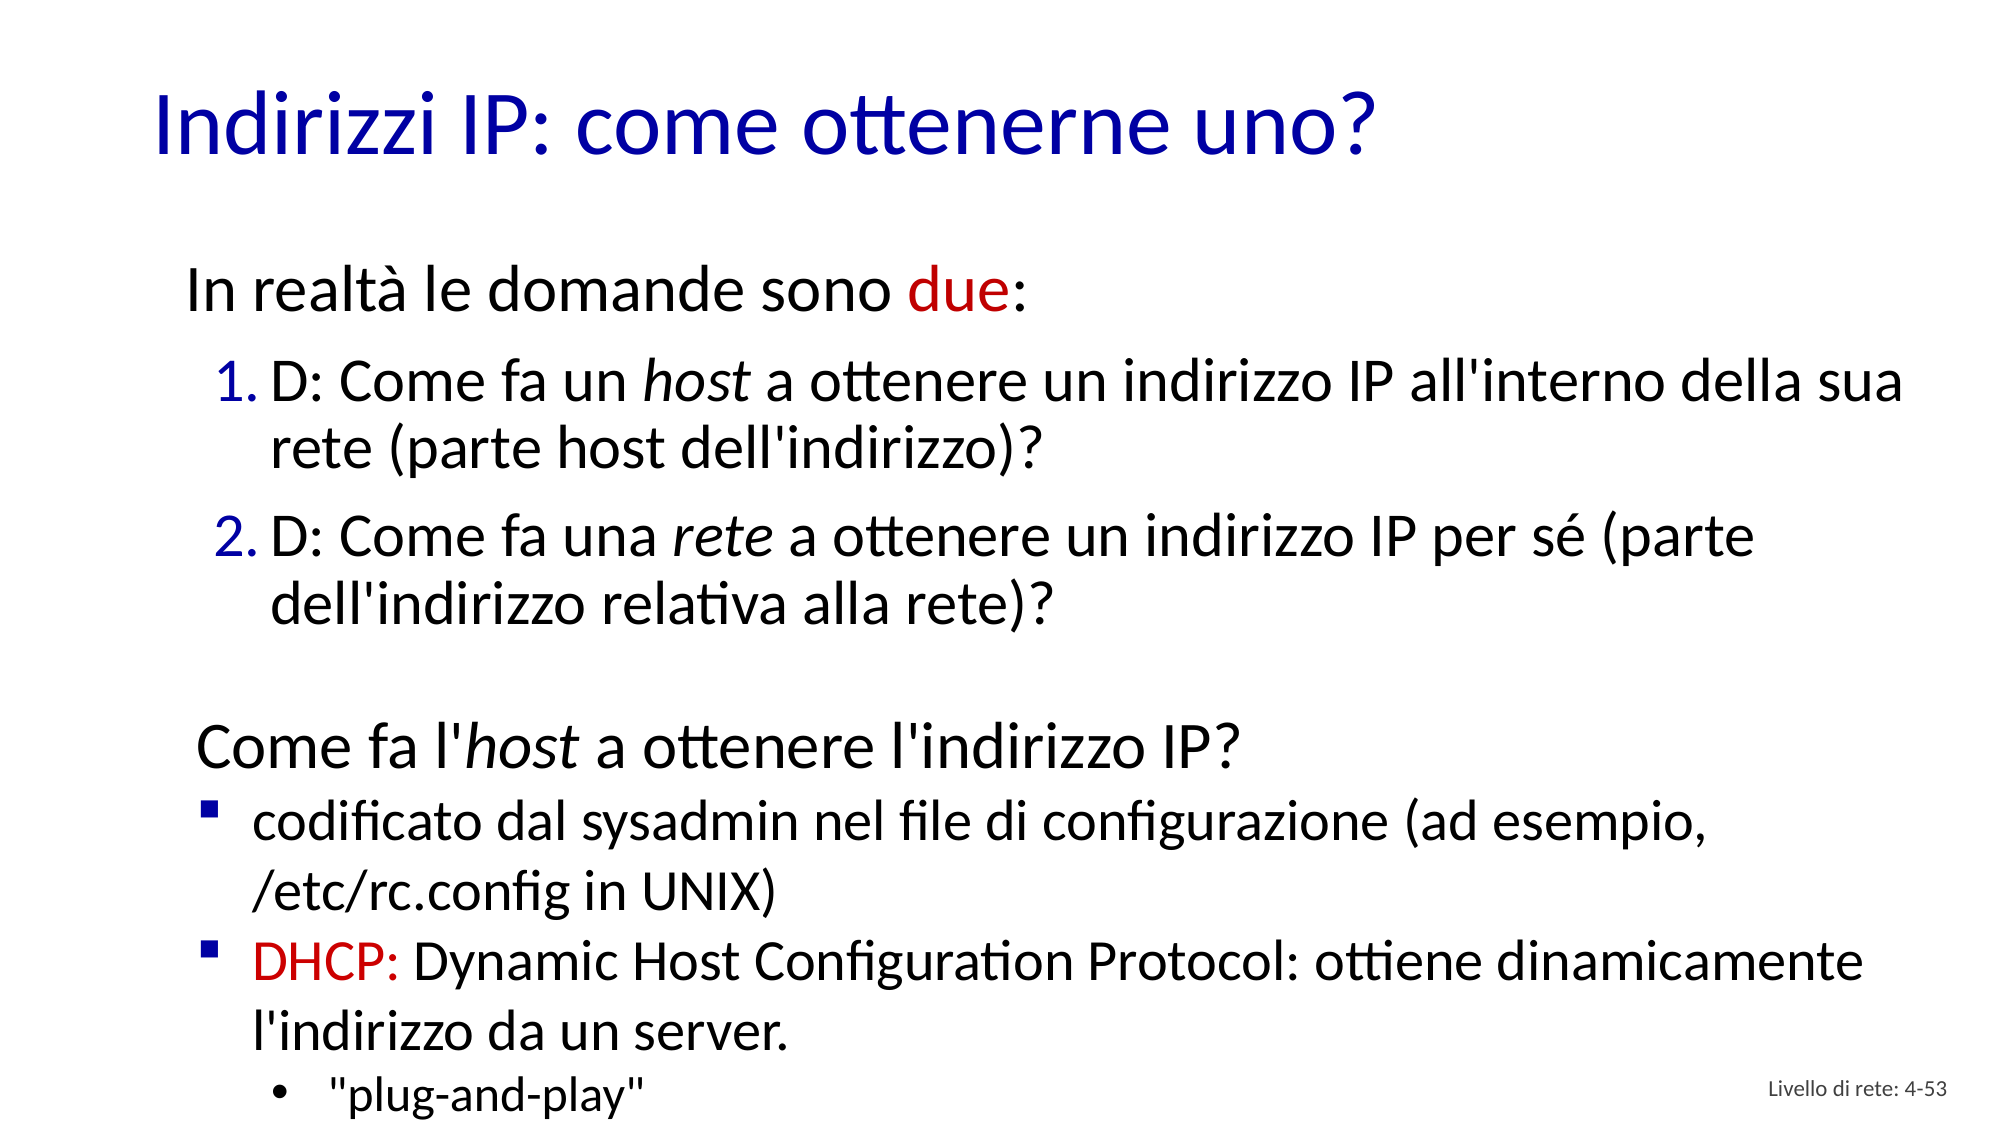

# Indirizzi IP: come ottenerne uno?
In realtà le domande sono due:
D: Come fa un host a ottenere un indirizzo IP all'interno della sua rete (parte host dell'indirizzo)?
D: Come fa una rete a ottenere un indirizzo IP per sé (parte dell'indirizzo relativa alla rete)?

Come fa l'host a ottenere l'indirizzo IP?
codificato dal sysadmin nel file di configurazione (ad esempio, /etc/rc.config in UNIX)
DHCP: Dynamic Host Configuration Protocol: ottiene dinamicamente l'indirizzo da un server.
"plug-and-play"
Livello di rete: 4-53